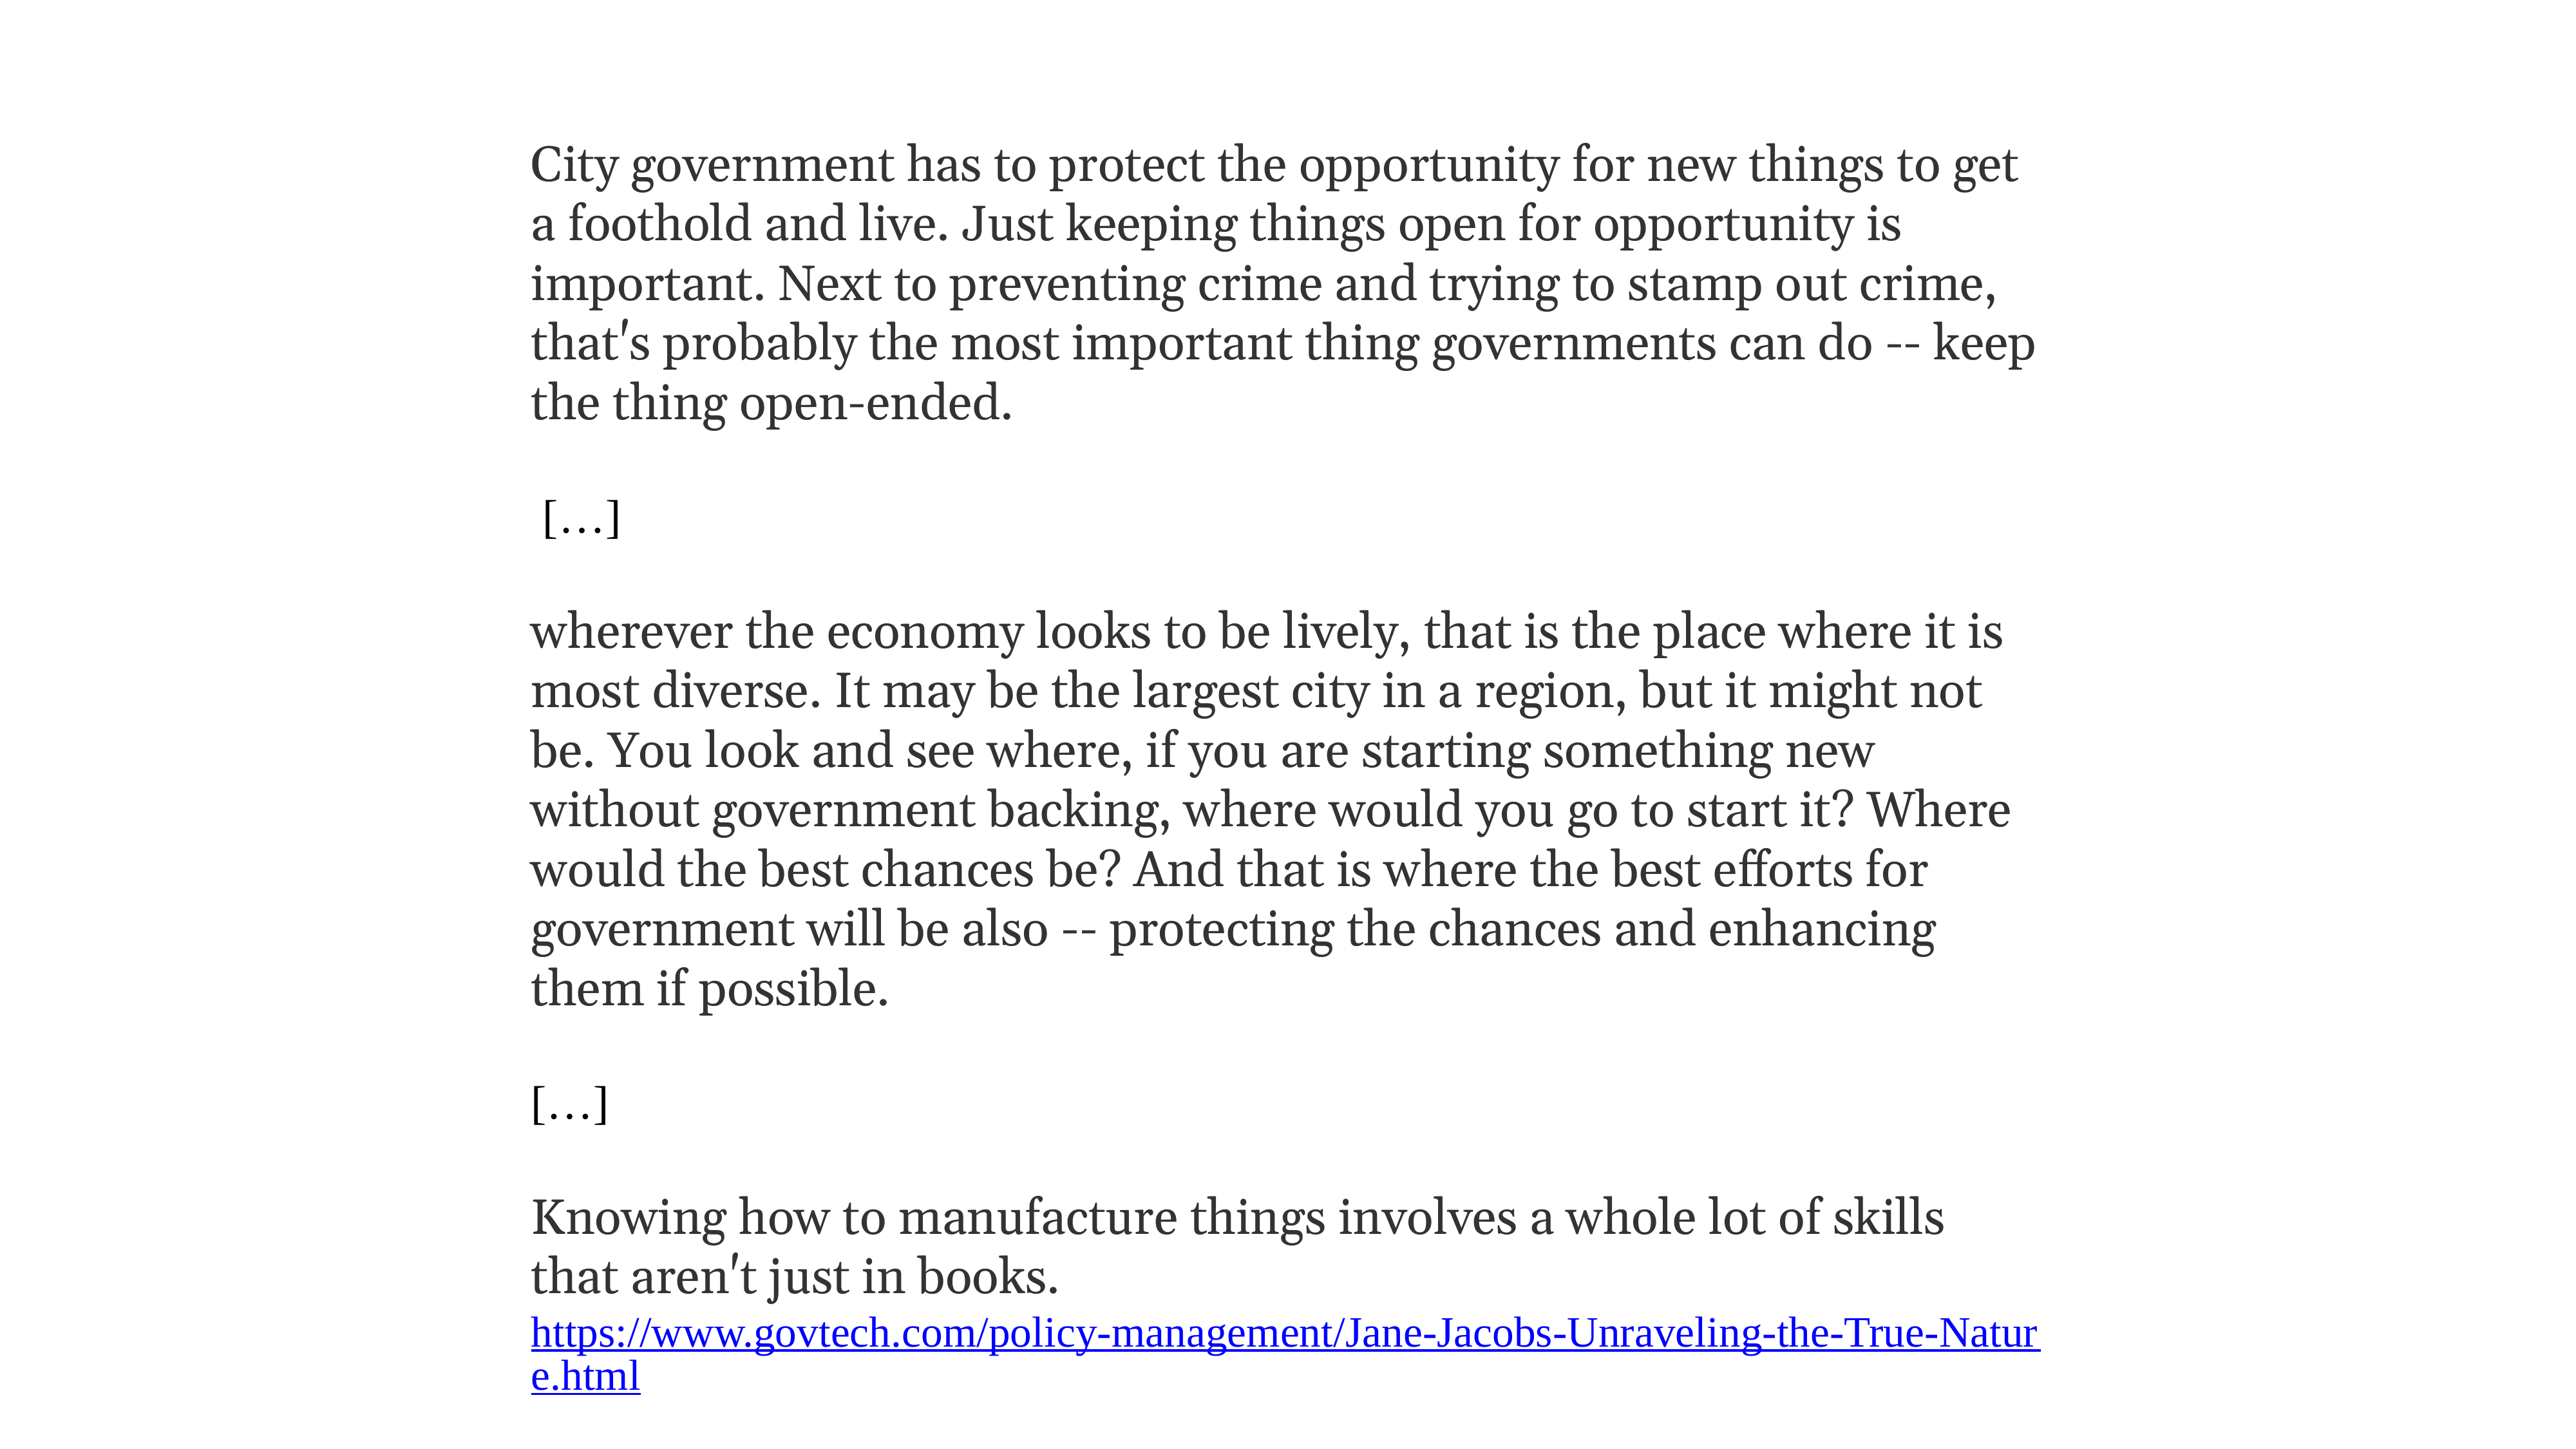

City government has to protect the opportunity for new things to get a foothold and live. Just keeping things open for opportunity is important. Next to preventing crime and trying to stamp out crime, that's probably the most important thing governments can do -- keep the thing open-ended.

 […]

wherever the economy looks to be lively, that is the place where it is most diverse. It may be the largest city in a region, but it might not be. You look and see where, if you are starting something new without government backing, where would you go to start it? Where would the best chances be? And that is where the best efforts for government will be also -- protecting the chances and enhancing them if possible.

[…]

Knowing how to manufacture things involves a whole lot of skills that aren't just in books.
https://www.govtech.com/policy-management/Jane-Jacobs-Unraveling-the-True-Nature.html